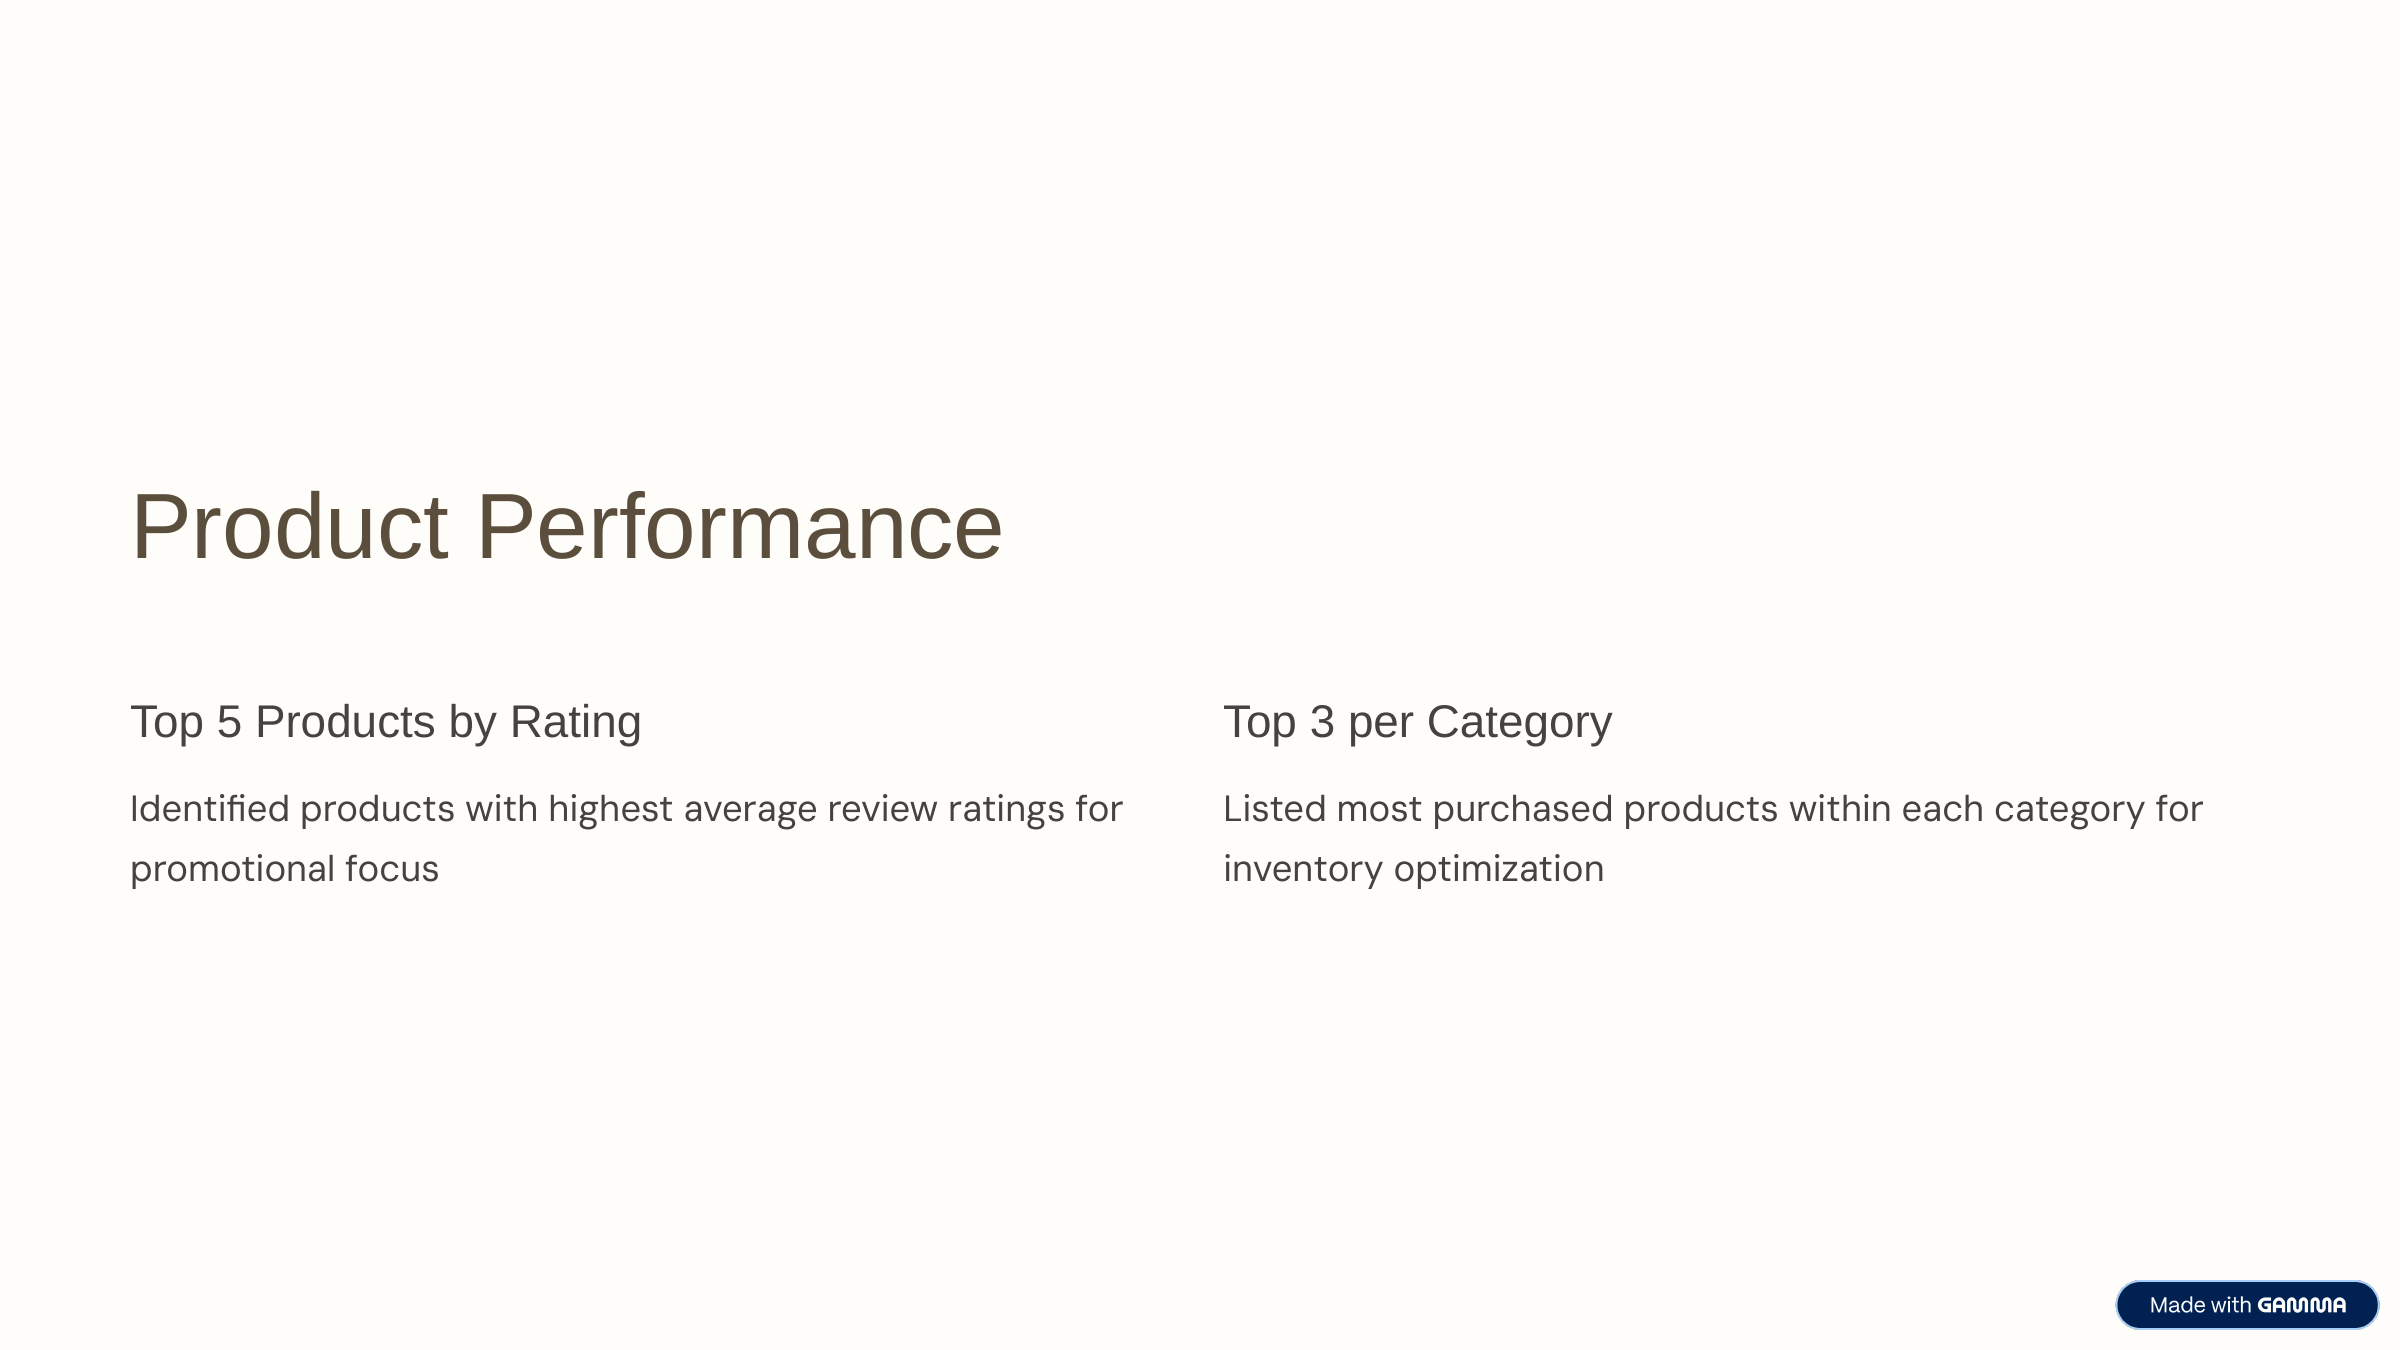

Product Performance
Top 5 Products by Rating
Top 3 per Category
Identified products with highest average review ratings for promotional focus
Listed most purchased products within each category for inventory optimization